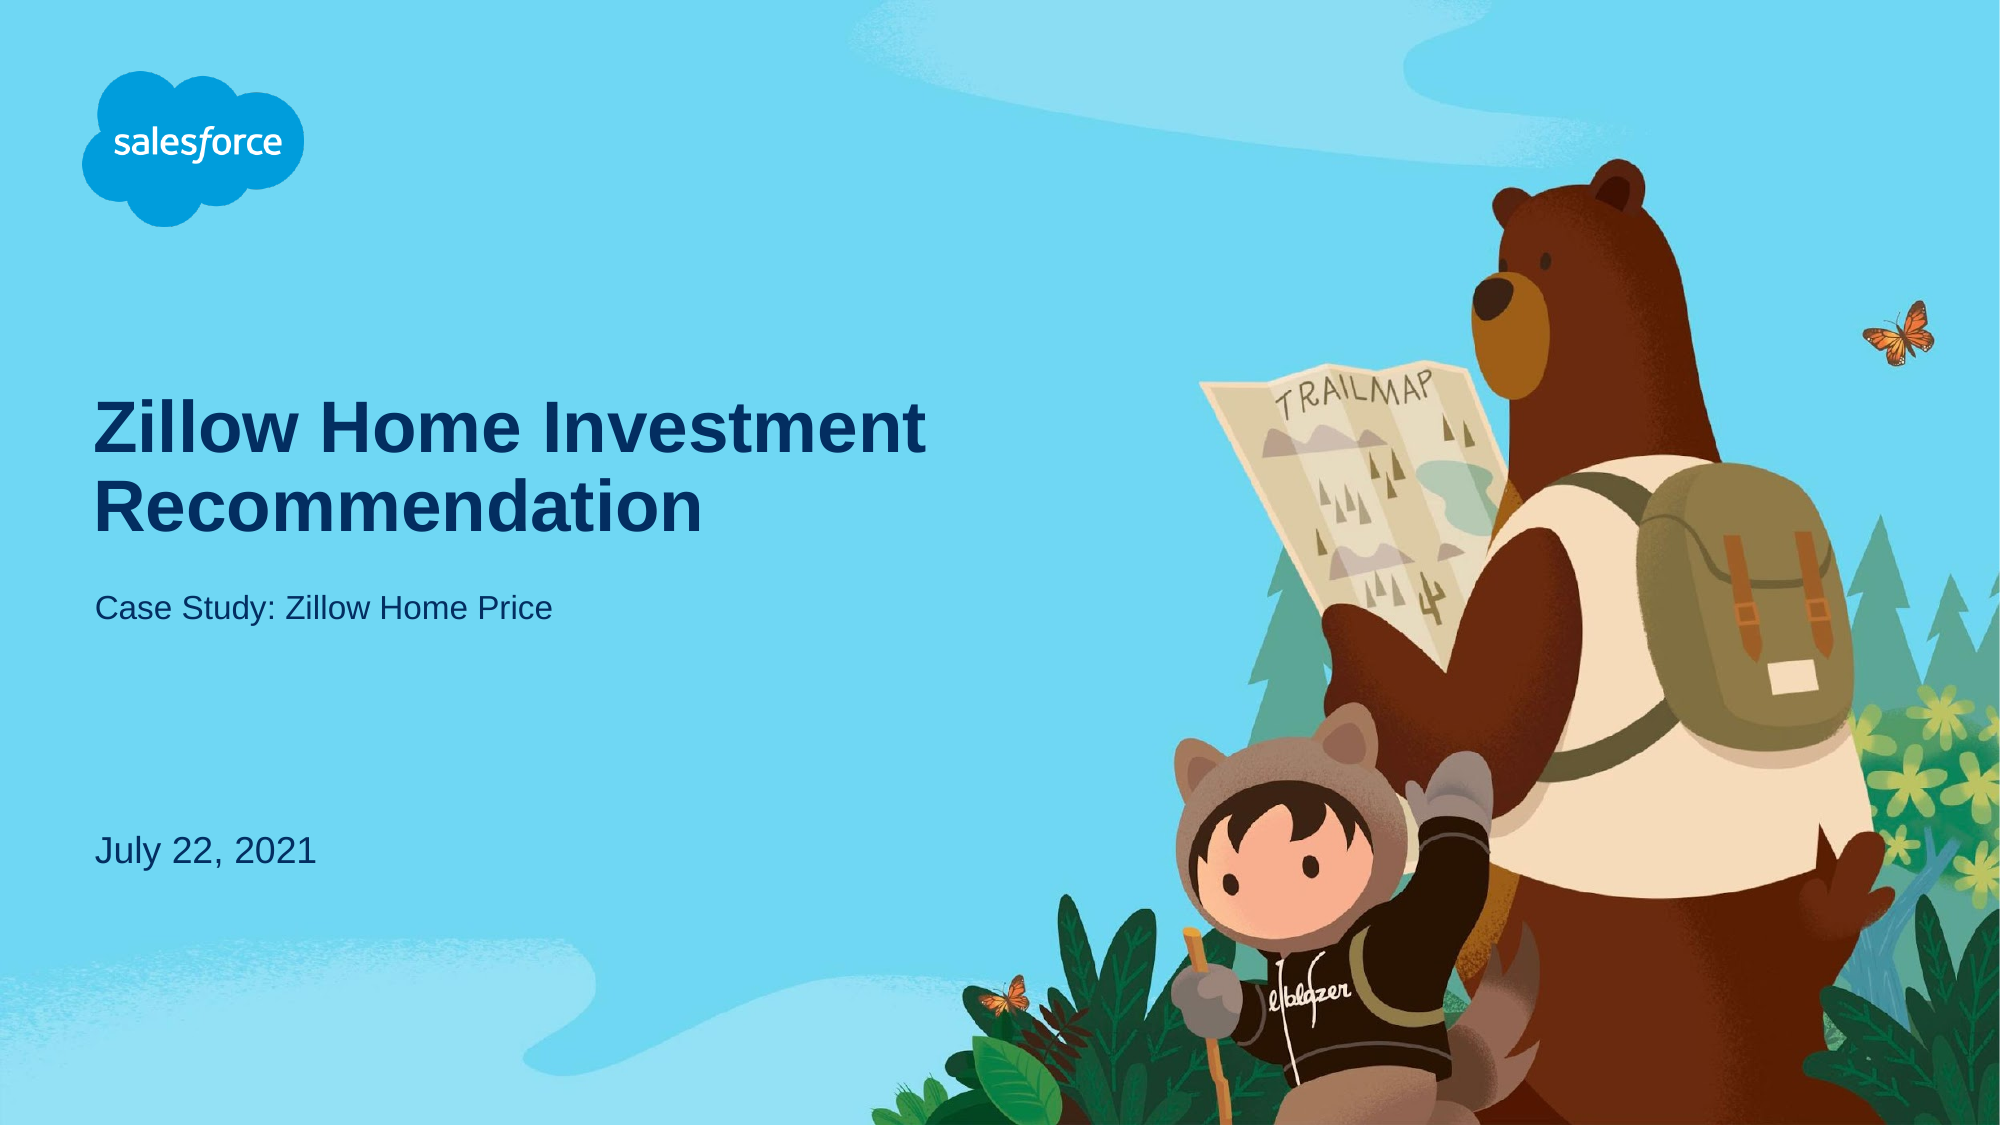

# Zillow Home Investment Recommendation
Case Study: Zillow Home Price

July 22, 2021